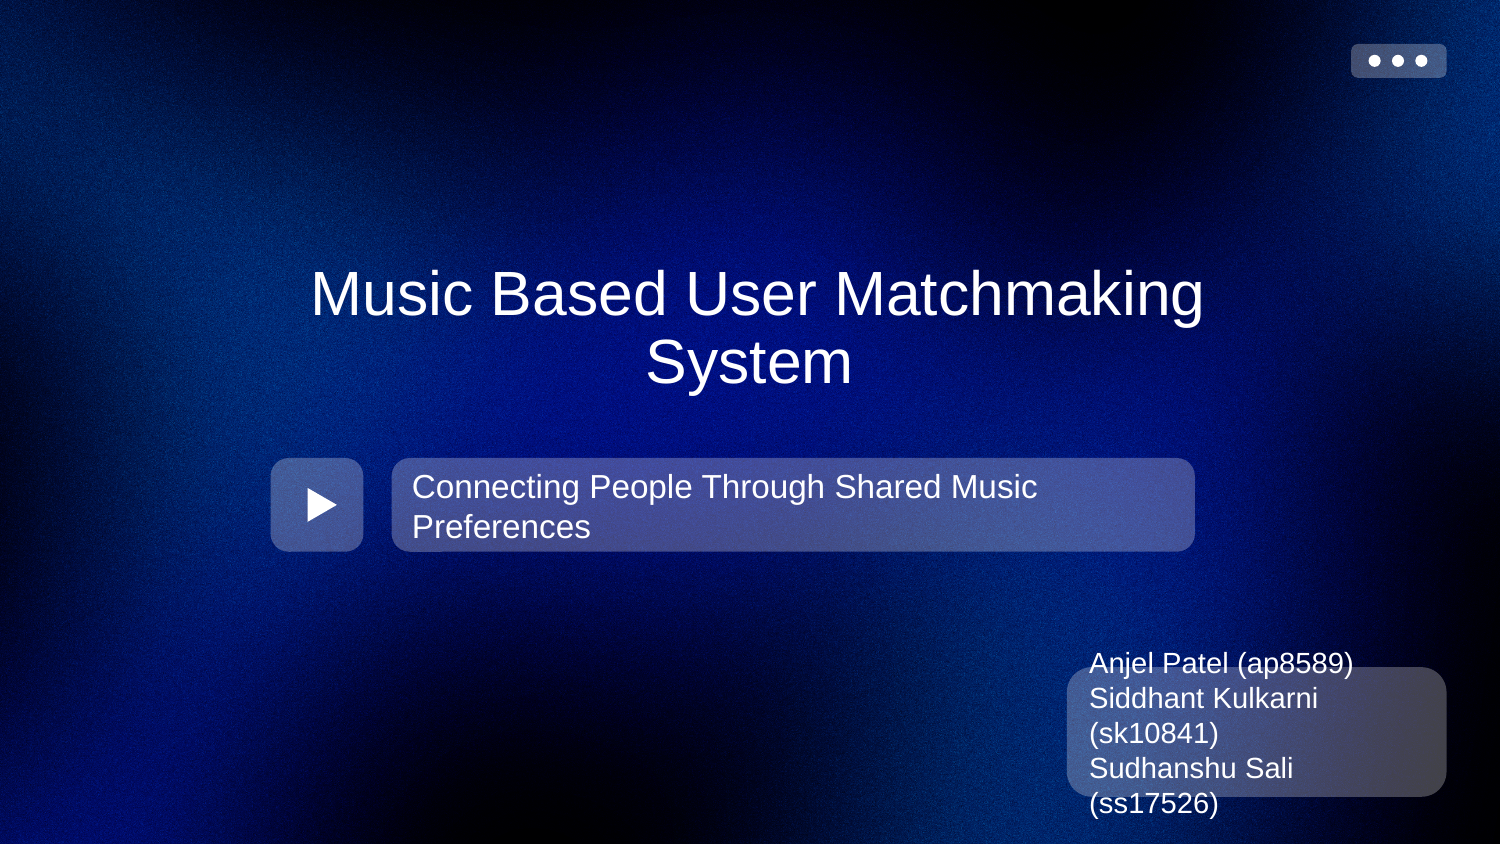

# Music Based User Matchmaking System

Connecting People Through Shared Music Preferences

Anjel Patel (ap8589)
Siddhant Kulkarni (sk10841)
Sudhanshu Sali (ss17526)